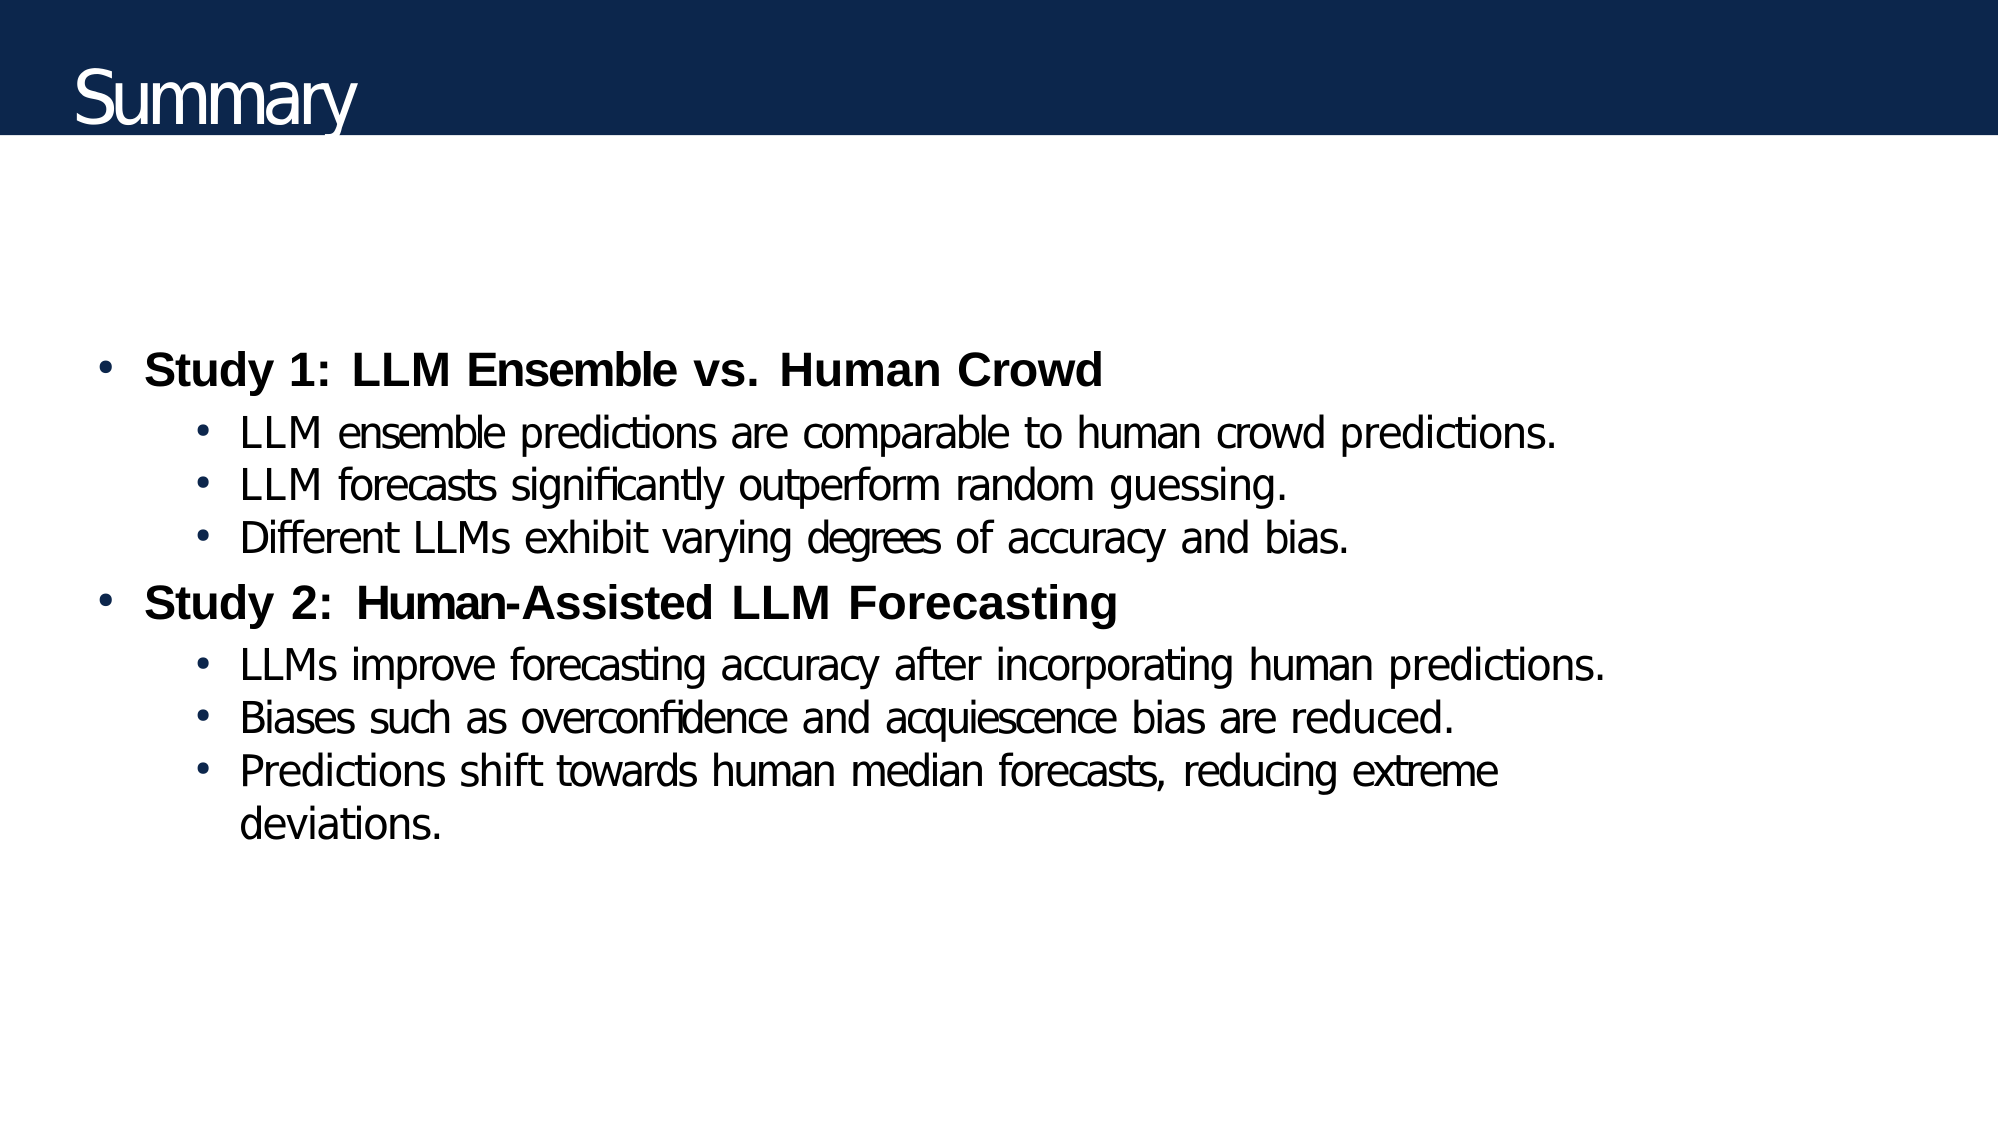

# Summary
Study 1: LLM Ensemble vs. Human Crowd
LLM ensemble predictions are comparable to human crowd predictions.
LLM forecasts significantly outperform random guessing.
Different LLMs exhibit varying degrees of accuracy and bias.
Study 2: Human-Assisted LLM Forecasting
LLMs improve forecasting accuracy after incorporating human predictions.
Biases such as overconfidence and acquiescence bias are reduced.
Predictions shift towards human median forecasts, reducing extreme deviations.
118 / 22